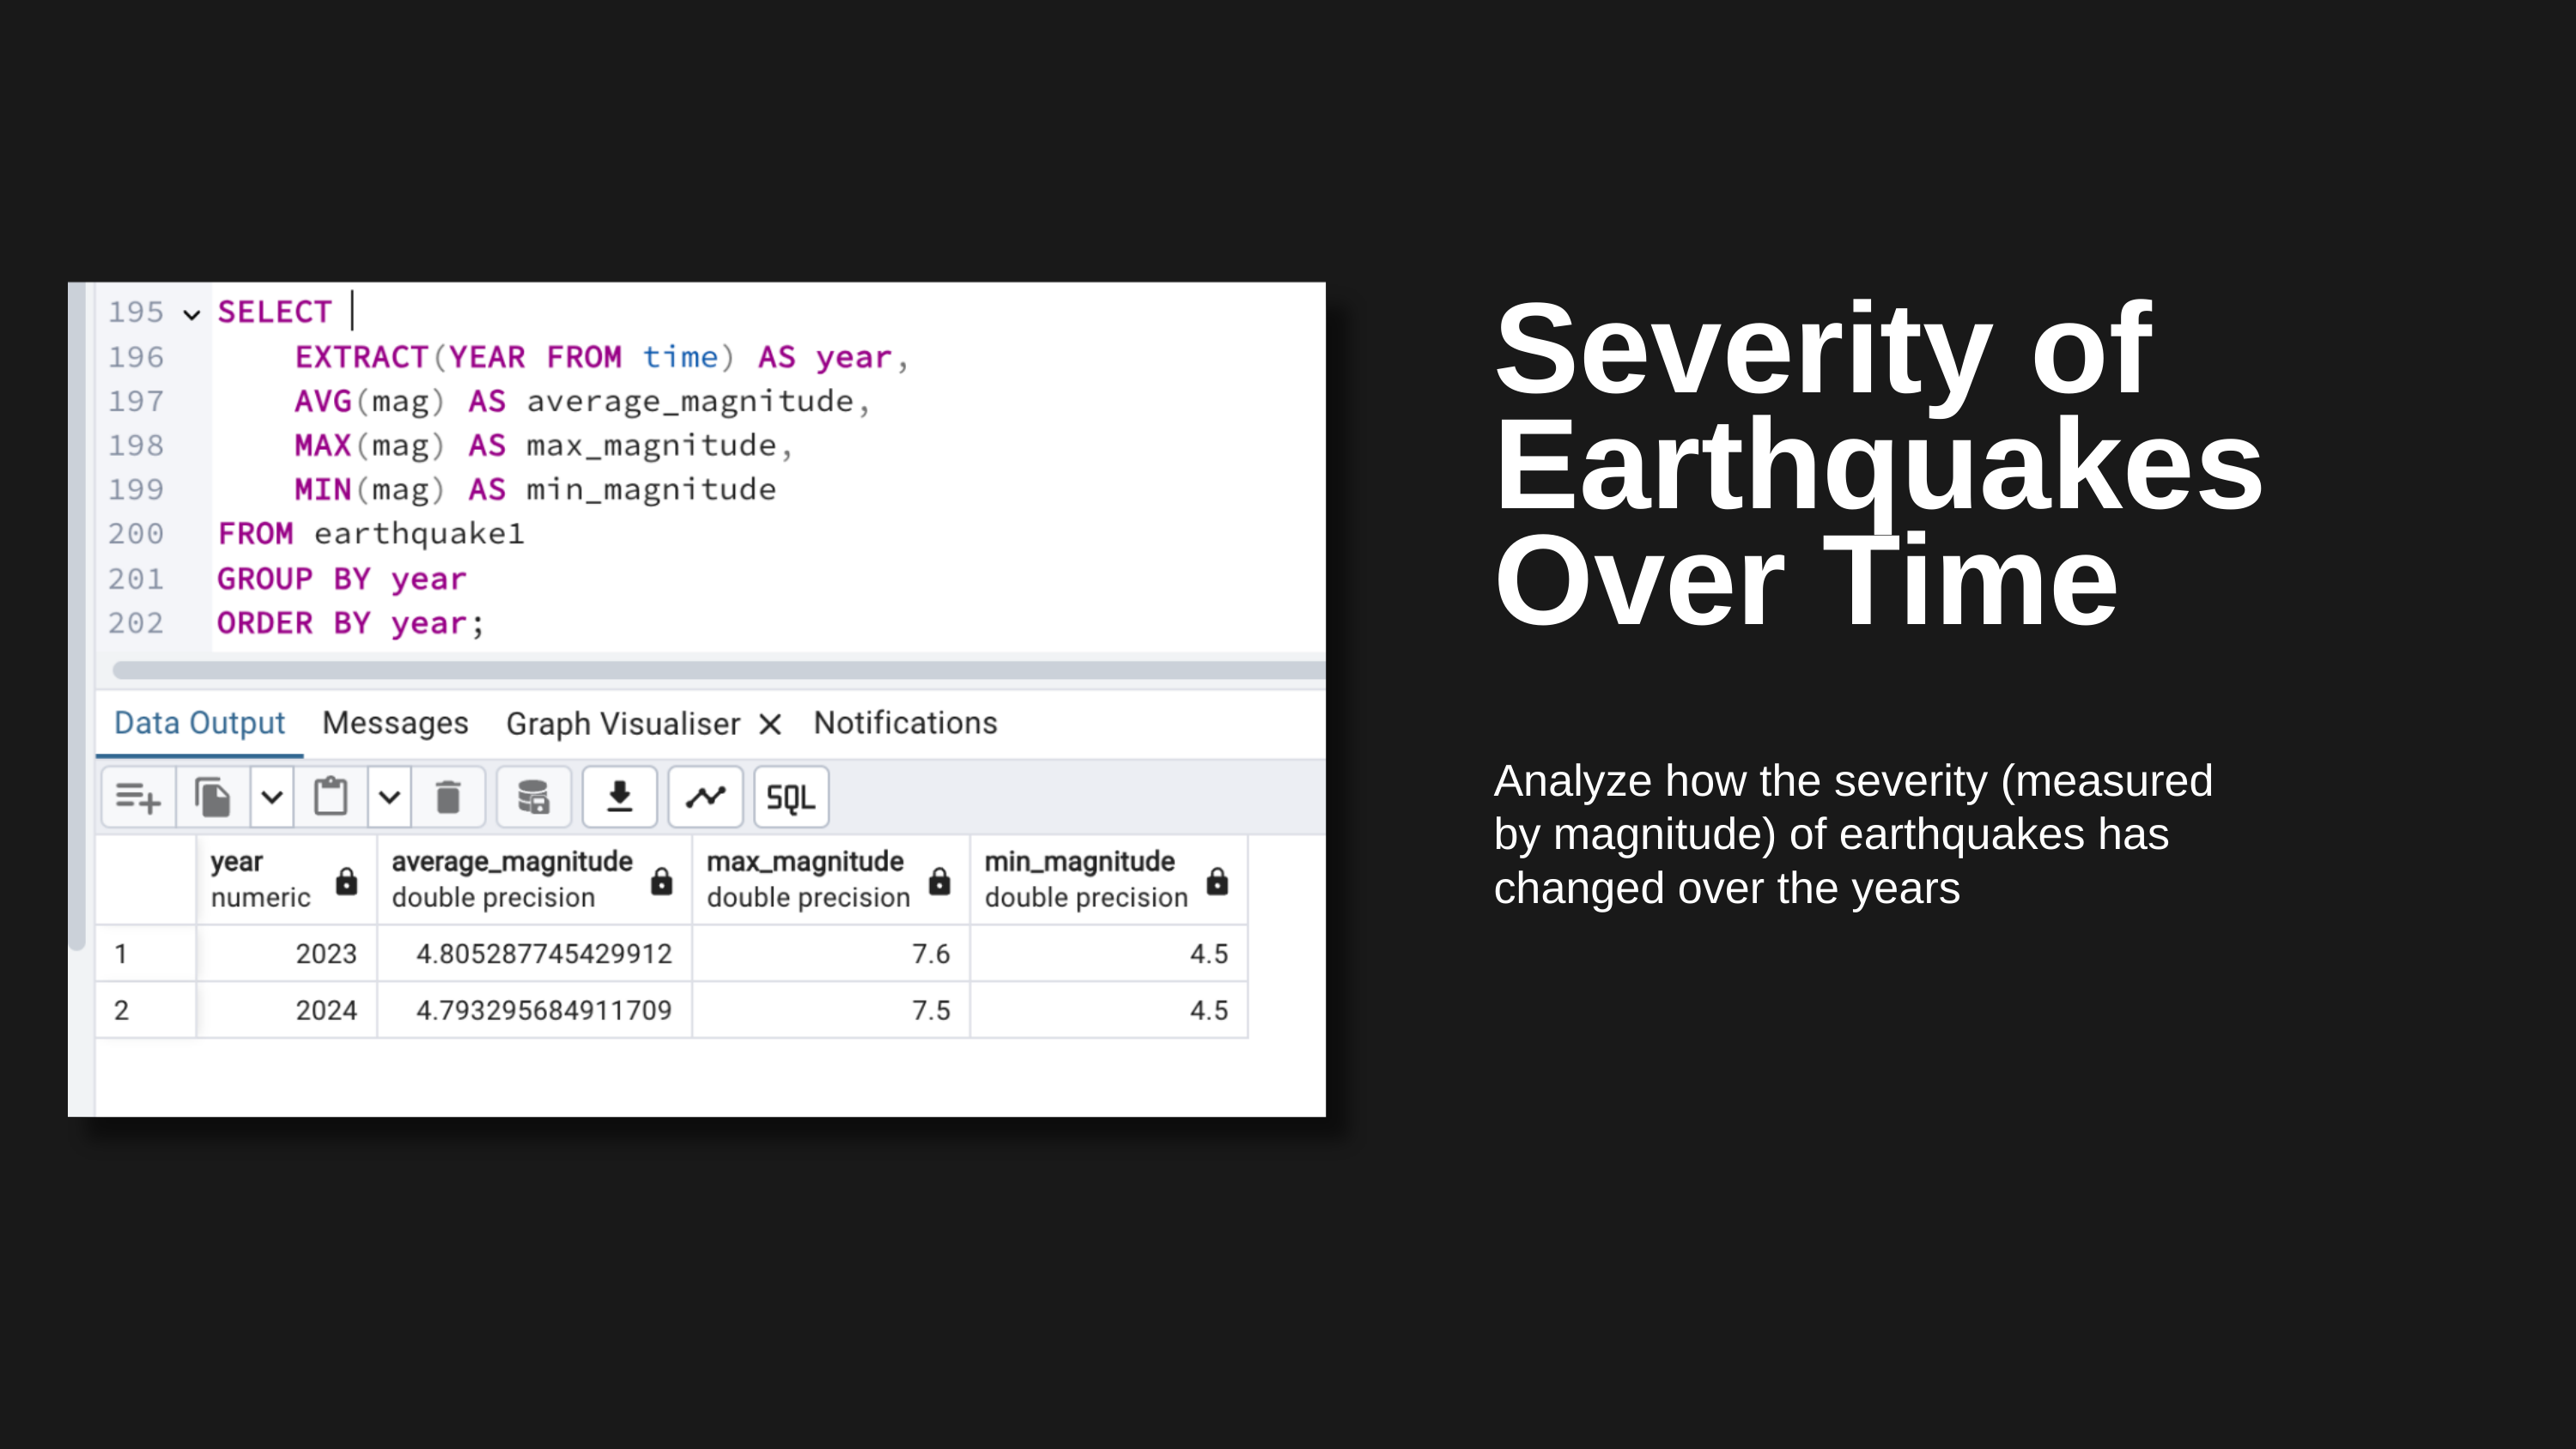

Severity of Earthquakes Over Time
Analyze how the severity (measured by magnitude) of earthquakes has changed over the years